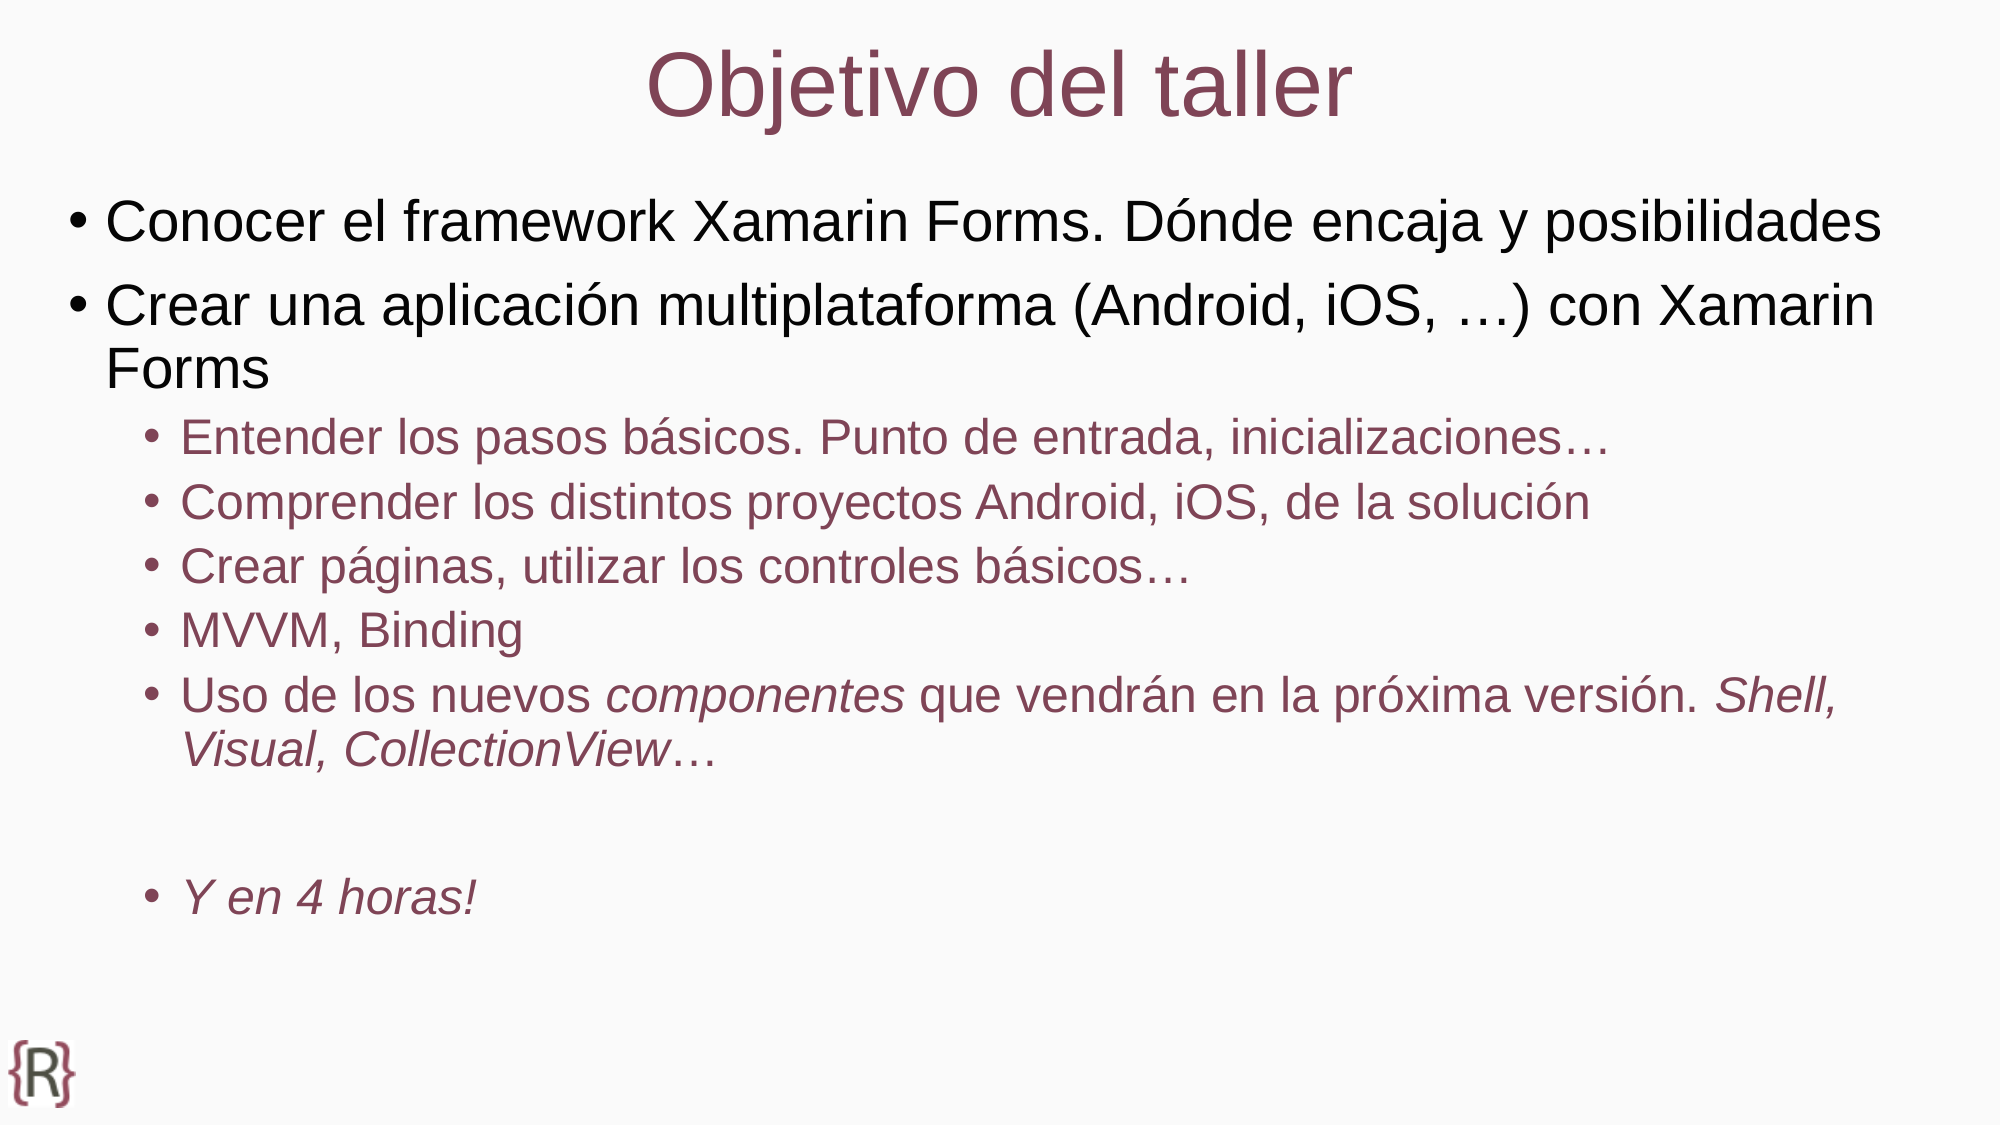

# Objetivo del taller
Conocer el framework Xamarin Forms. Dónde encaja y posibilidades
Crear una aplicación multiplataforma (Android, iOS, …) con Xamarin Forms
Entender los pasos básicos. Punto de entrada, inicializaciones…
Comprender los distintos proyectos Android, iOS, de la solución
Crear páginas, utilizar los controles básicos…
MVVM, Binding
Uso de los nuevos componentes que vendrán en la próxima versión. Shell, Visual, CollectionView…

Y en 4 horas!